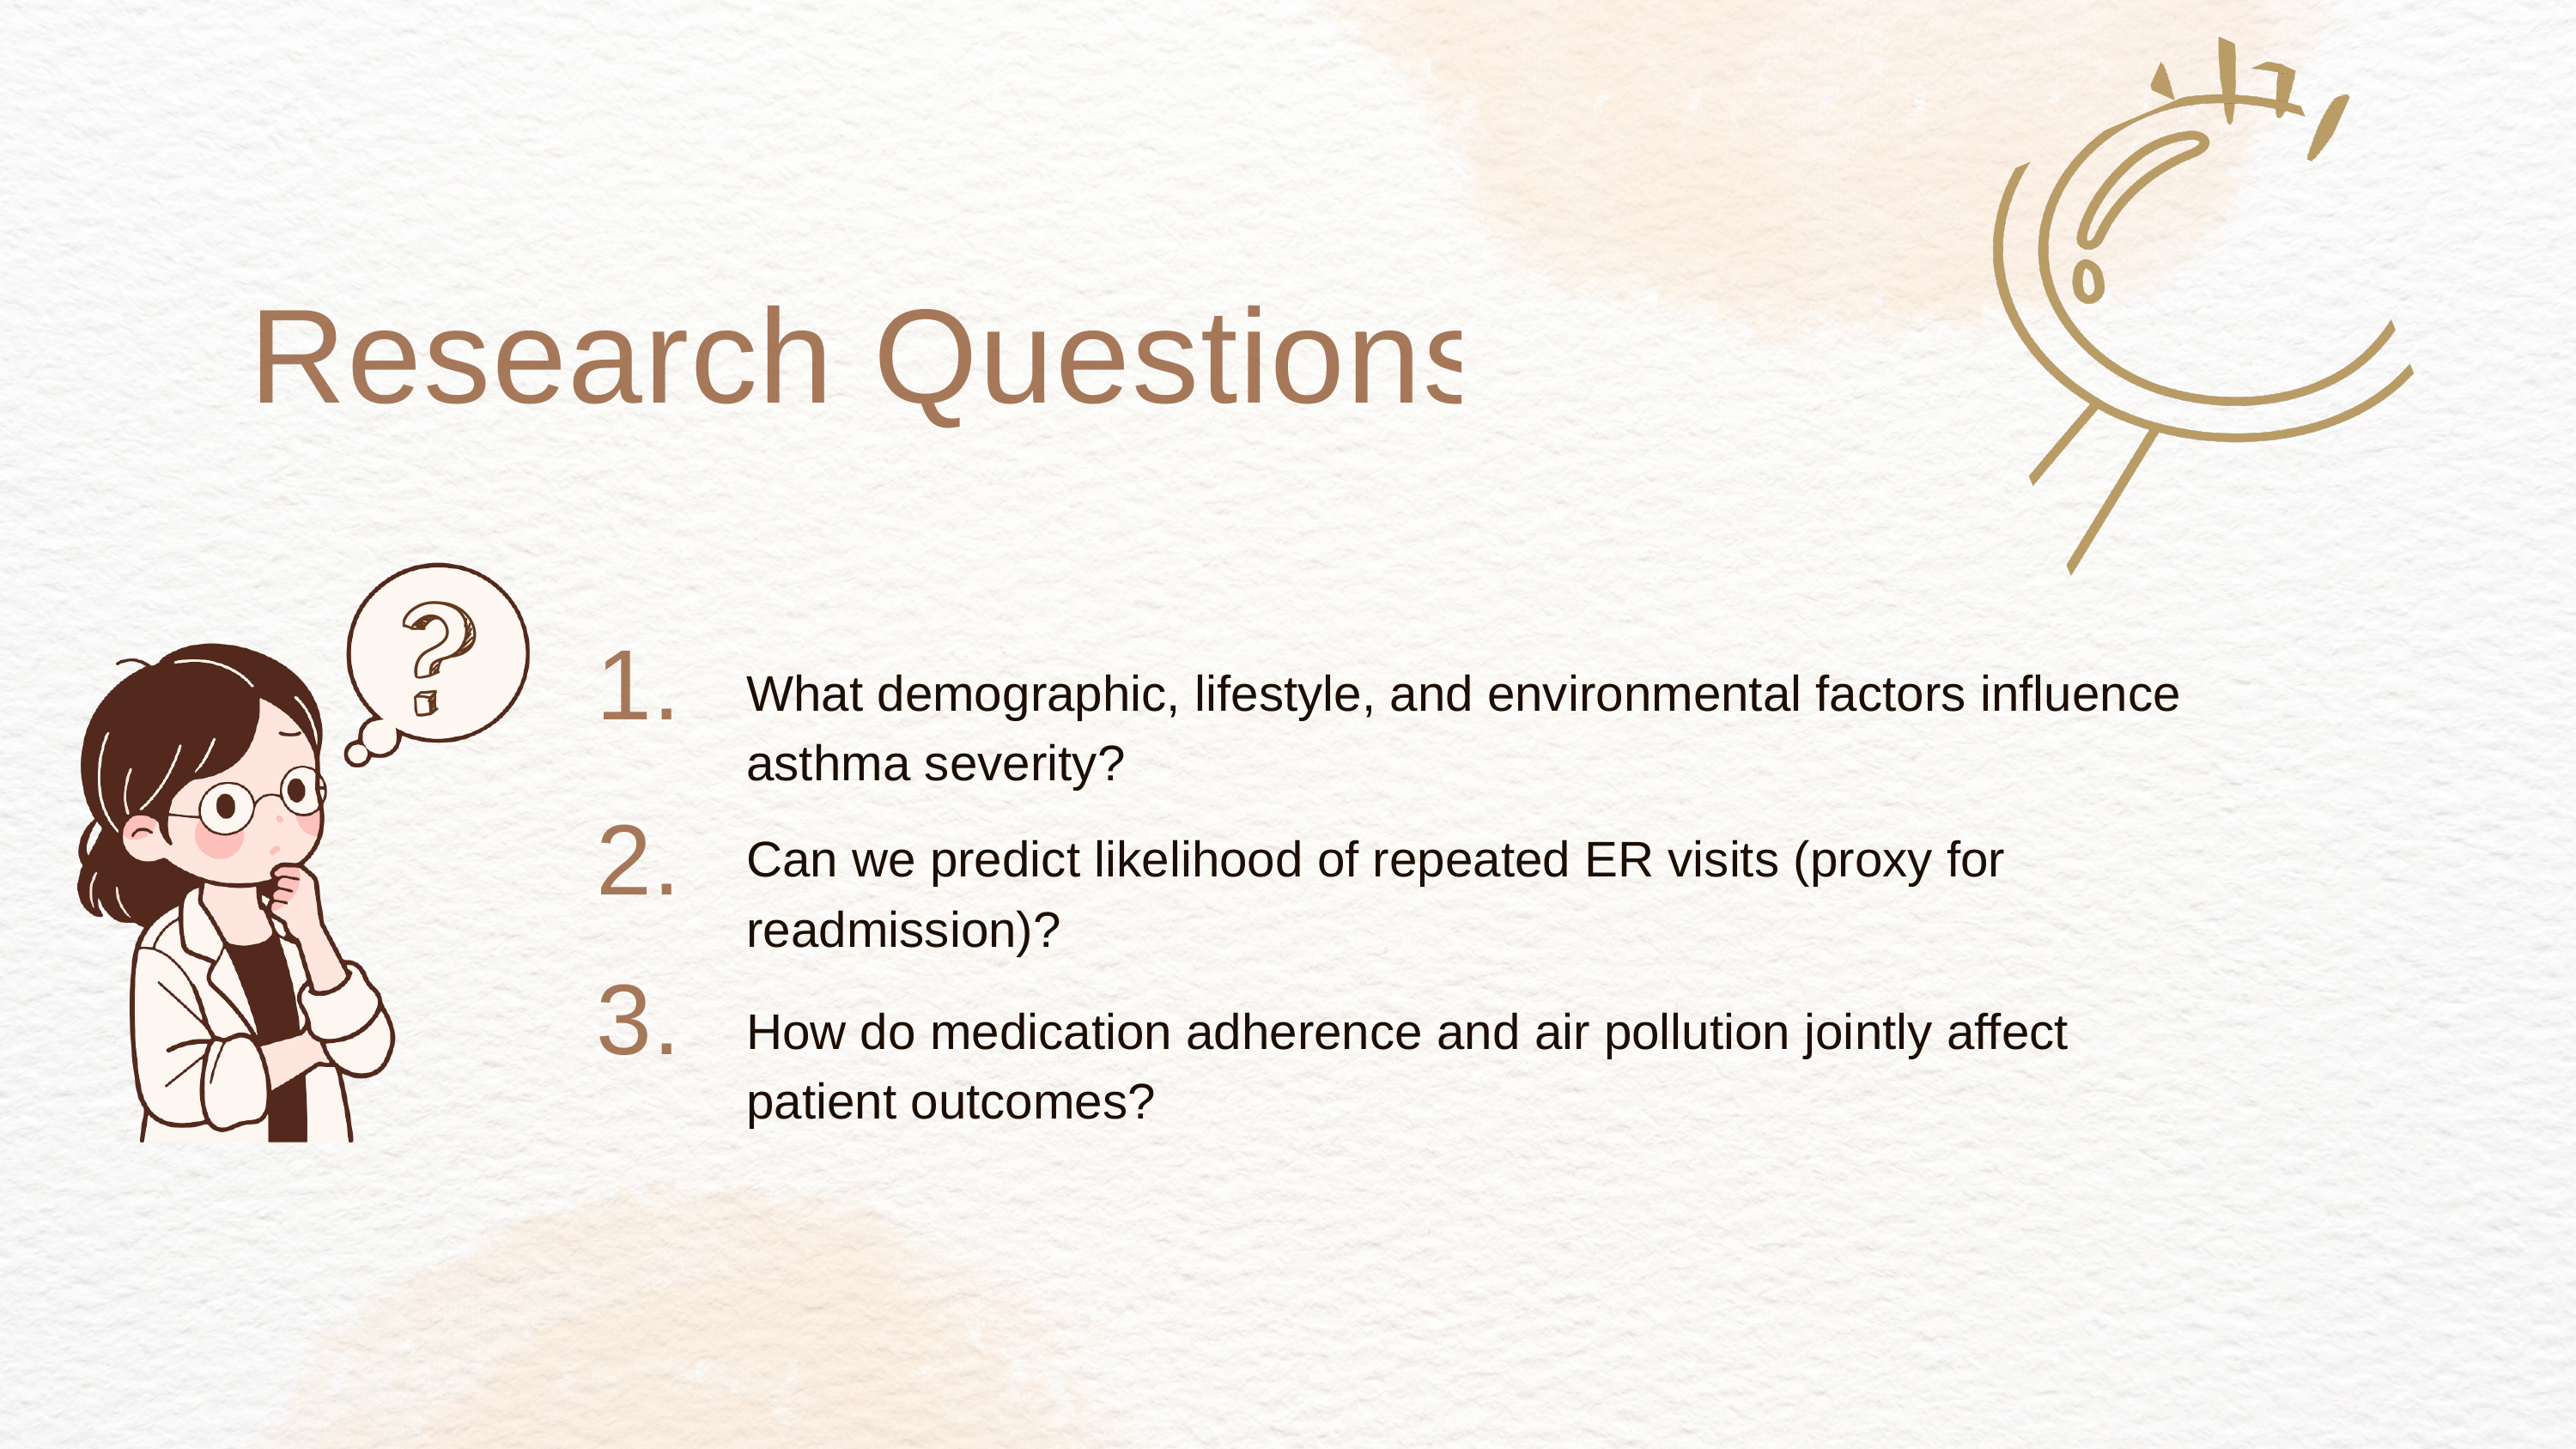

Research Questions

1.
What demographic, lifestyle, and environmental factors influence asthma severity?
2.
Can we predict likelihood of repeated ER visits (proxy for readmission)?
3.
How do medication adherence and air pollution jointly affect patient outcomes?